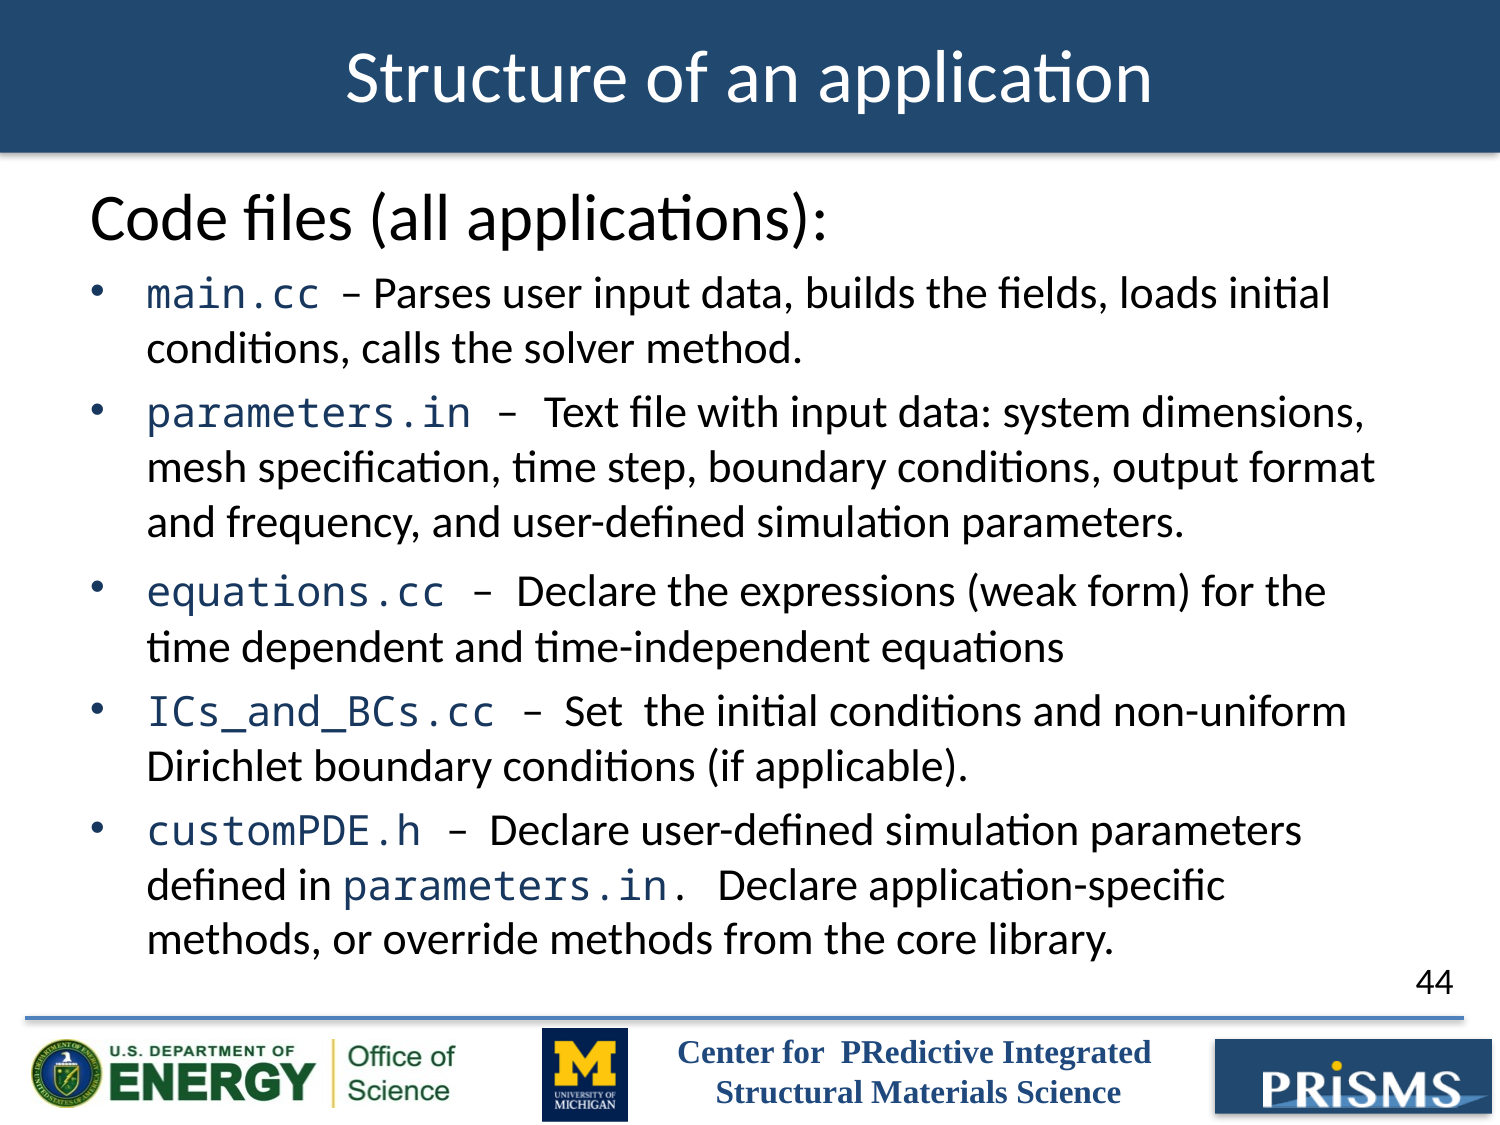

# Structure of an application
Code files (all applications):
main.cc  – Parses user input data, builds the fields, loads initial conditions, calls the solver method.
parameters.in – Text file with input data: system dimensions, mesh specification, time step, boundary conditions, output format and frequency, and user-defined simulation parameters.
equations.cc –  Declare the expressions (weak form) for the time dependent and time-independent equations
ICs_and_BCs.cc –  Set  the initial conditions and non-uniform Dirichlet boundary conditions (if applicable).
customPDE.h –  Declare user-defined simulation parameters defined in parameters.in. Declare application-specific methods, or override methods from the core library.
44